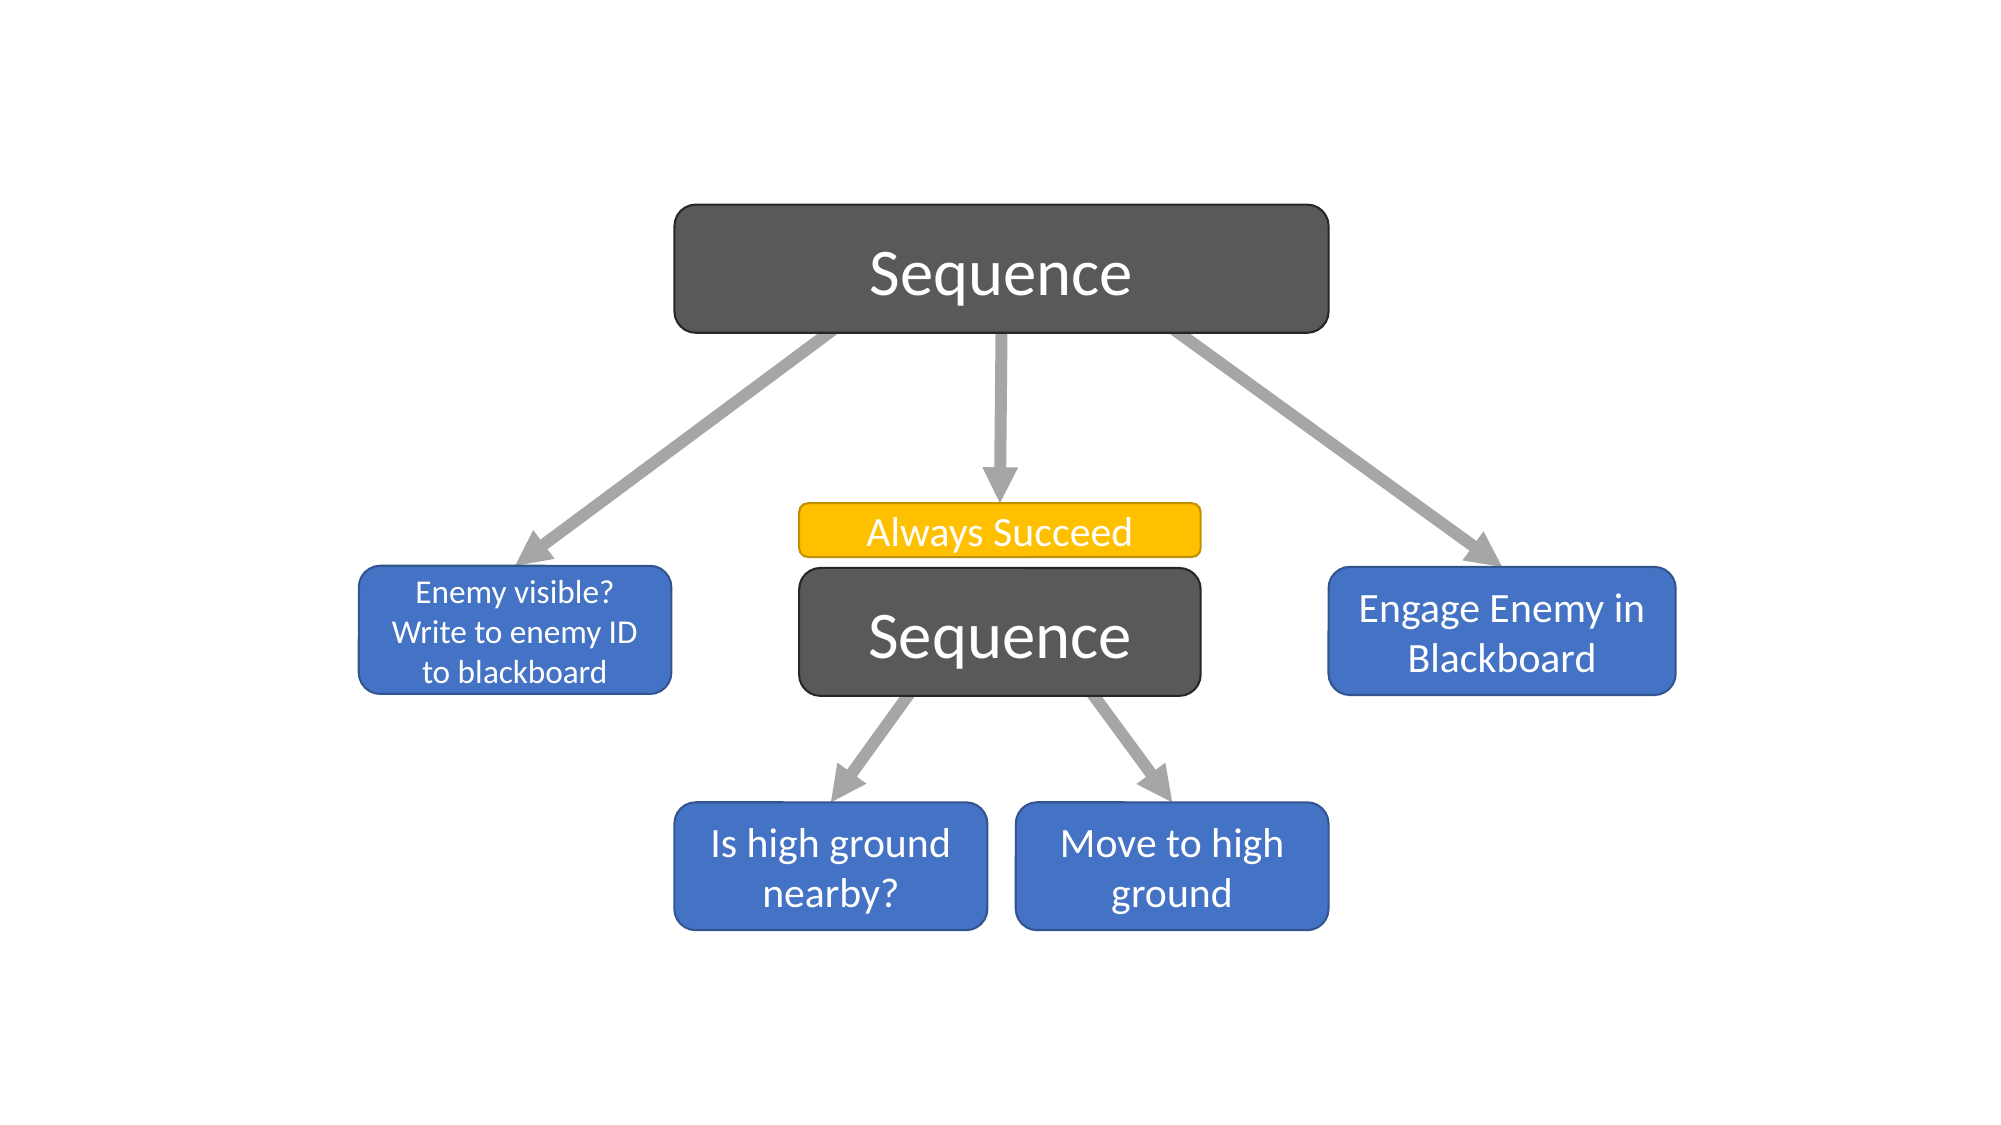

Sequence
Always Succeed

Enemy visible?
Write to enemy ID to blackboard
Engage Enemy in Blackboard
Sequence
Is high ground nearby?
Move to high ground